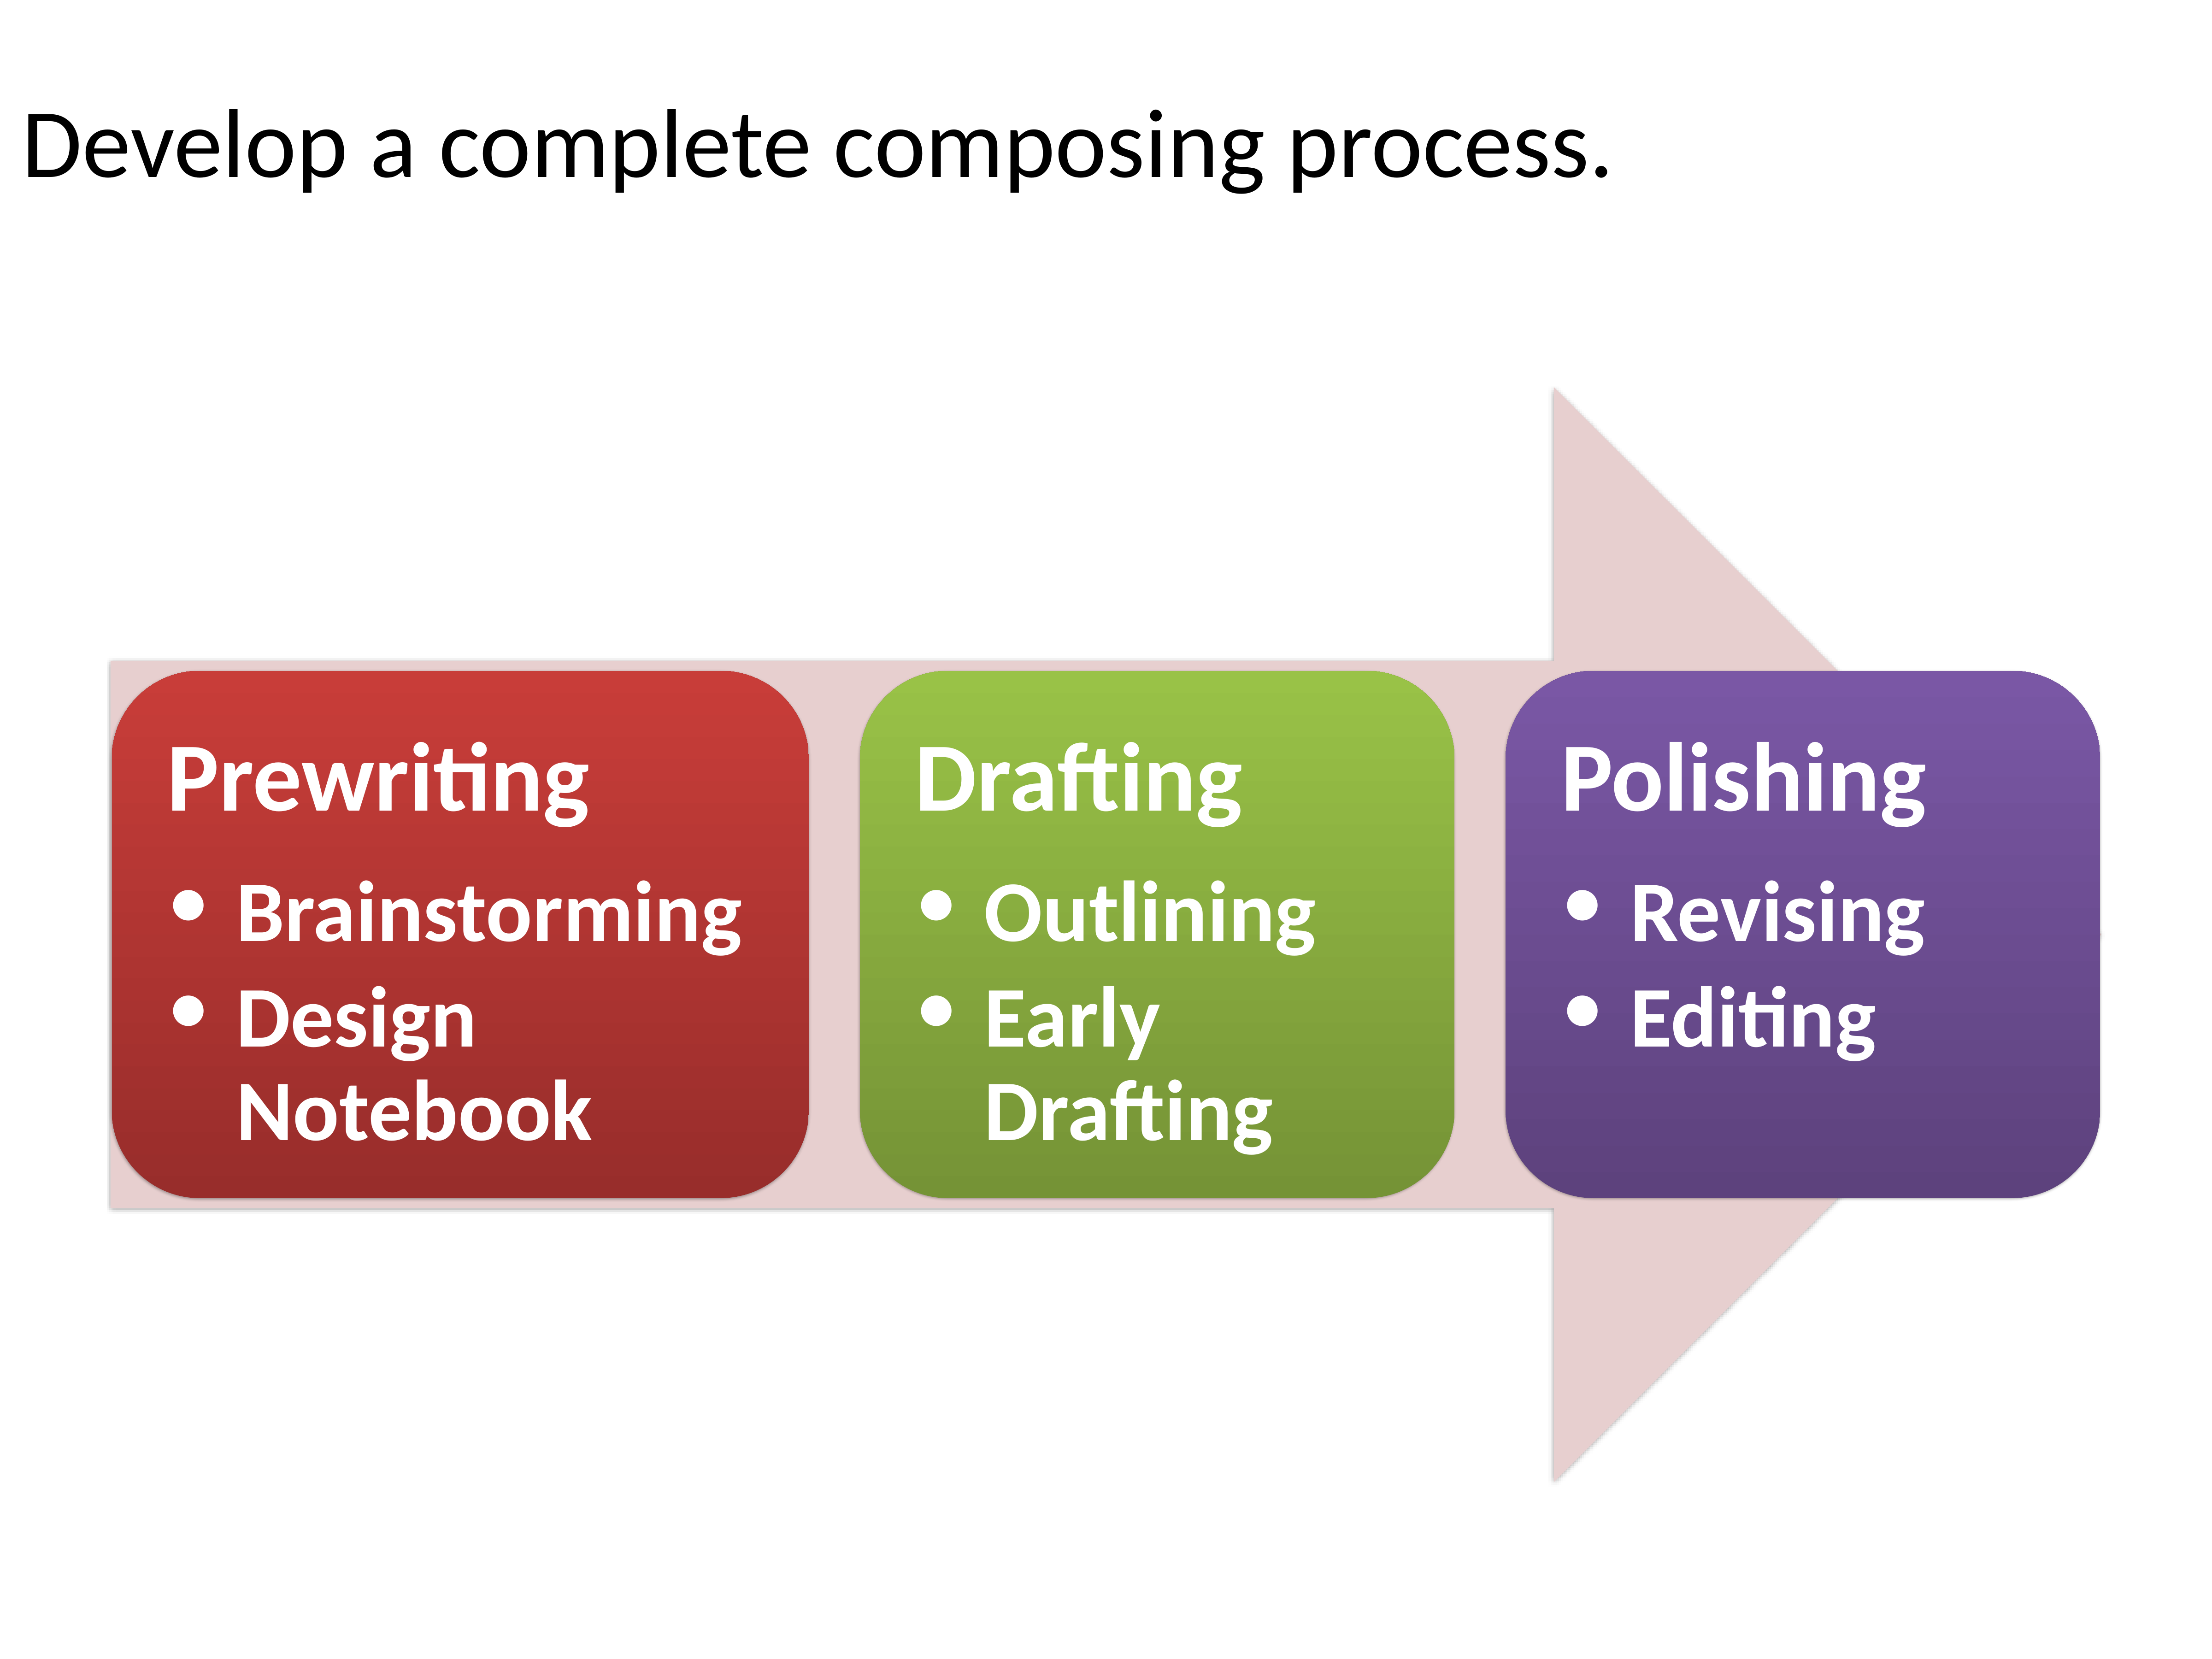

# Develop a complete composing process.

Prewriting
Brainstorming
Design Notebook
Drafting
Outlining
Early Drafting
Polishing
Revising
Editing